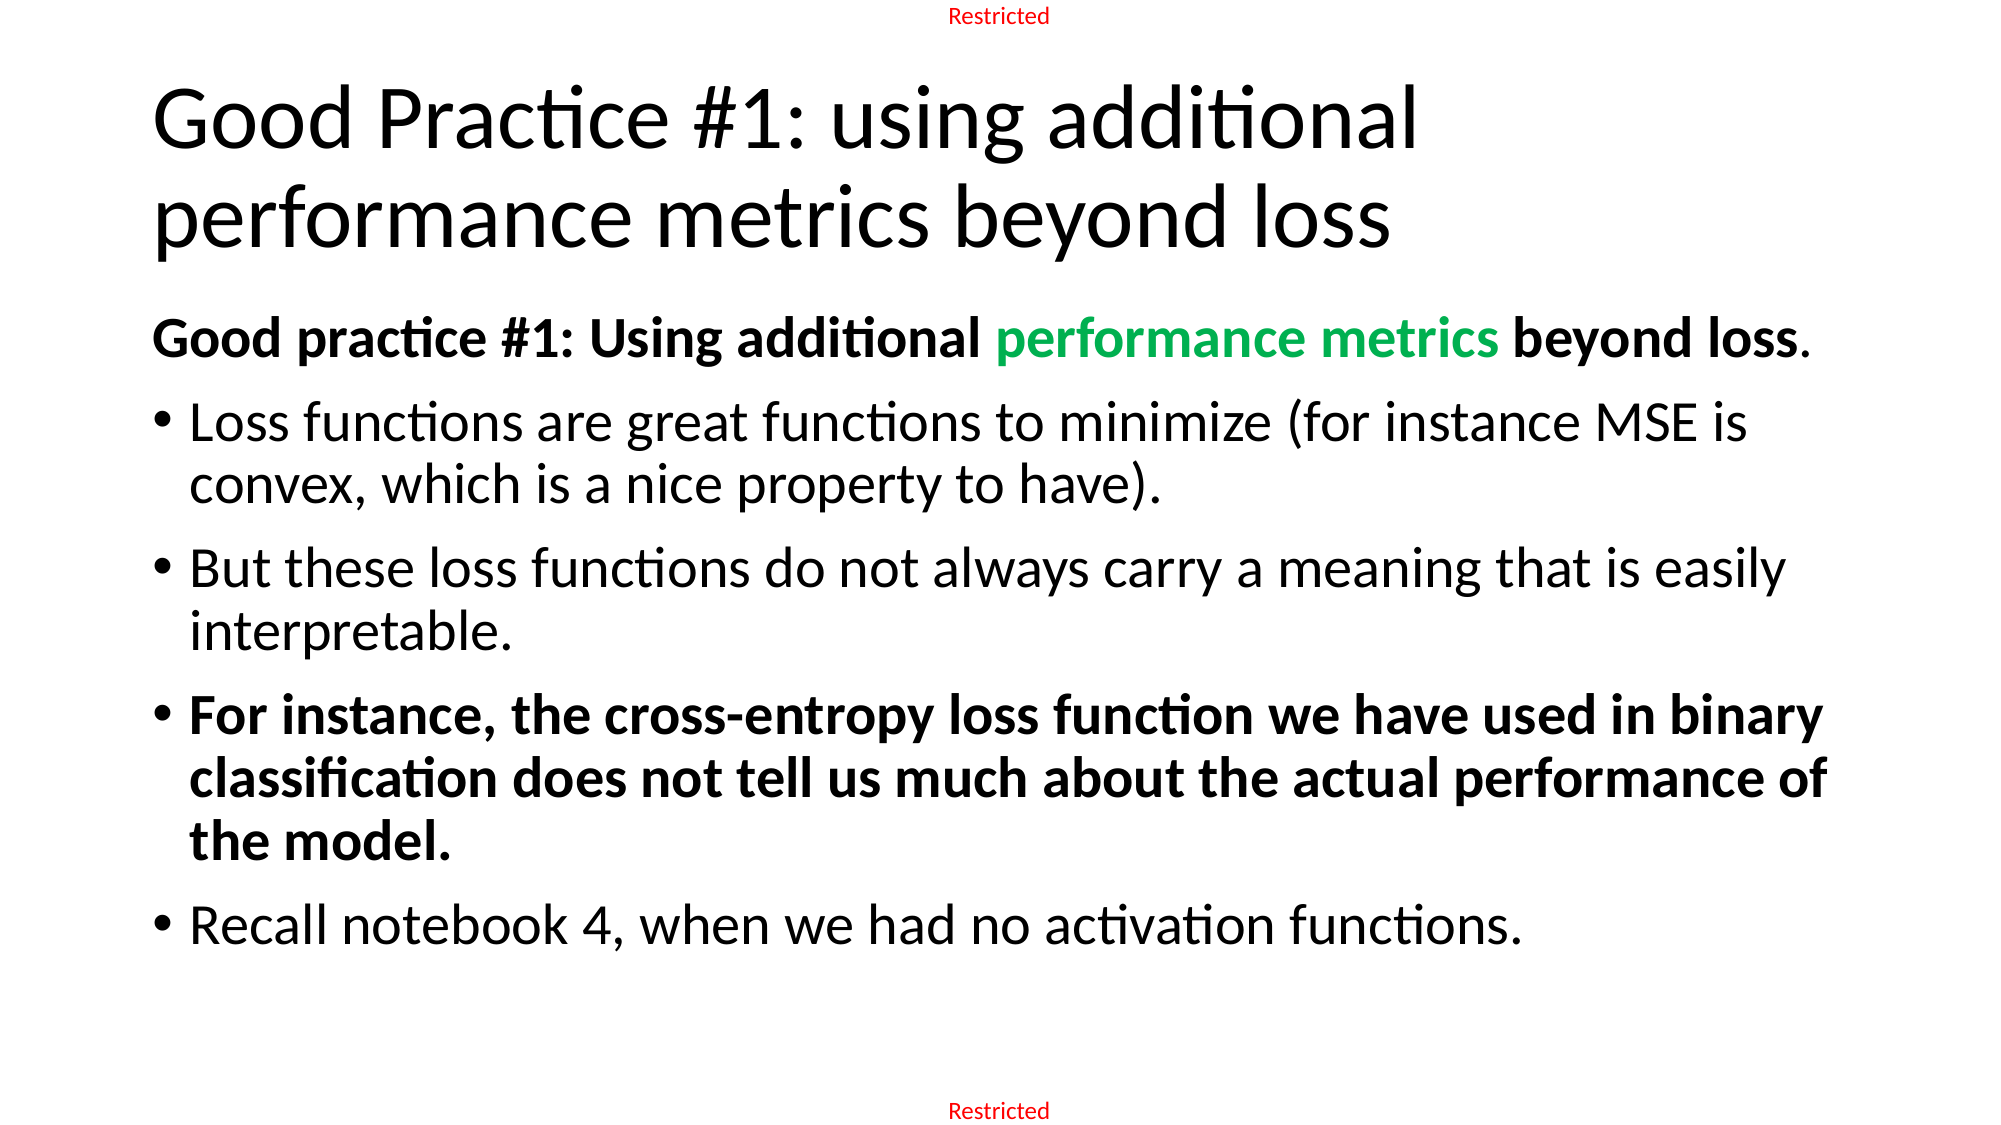

# Good Practice #1: using additional performance metrics beyond loss
Good practice #1: Using additional performance metrics beyond loss.
Loss functions are great functions to minimize (for instance MSE is convex, which is a nice property to have).
But these loss functions do not always carry a meaning that is easily interpretable.
For instance, the cross-entropy loss function we have used in binary classification does not tell us much about the actual performance of the model.
Recall notebook 4, when we had no activation functions.